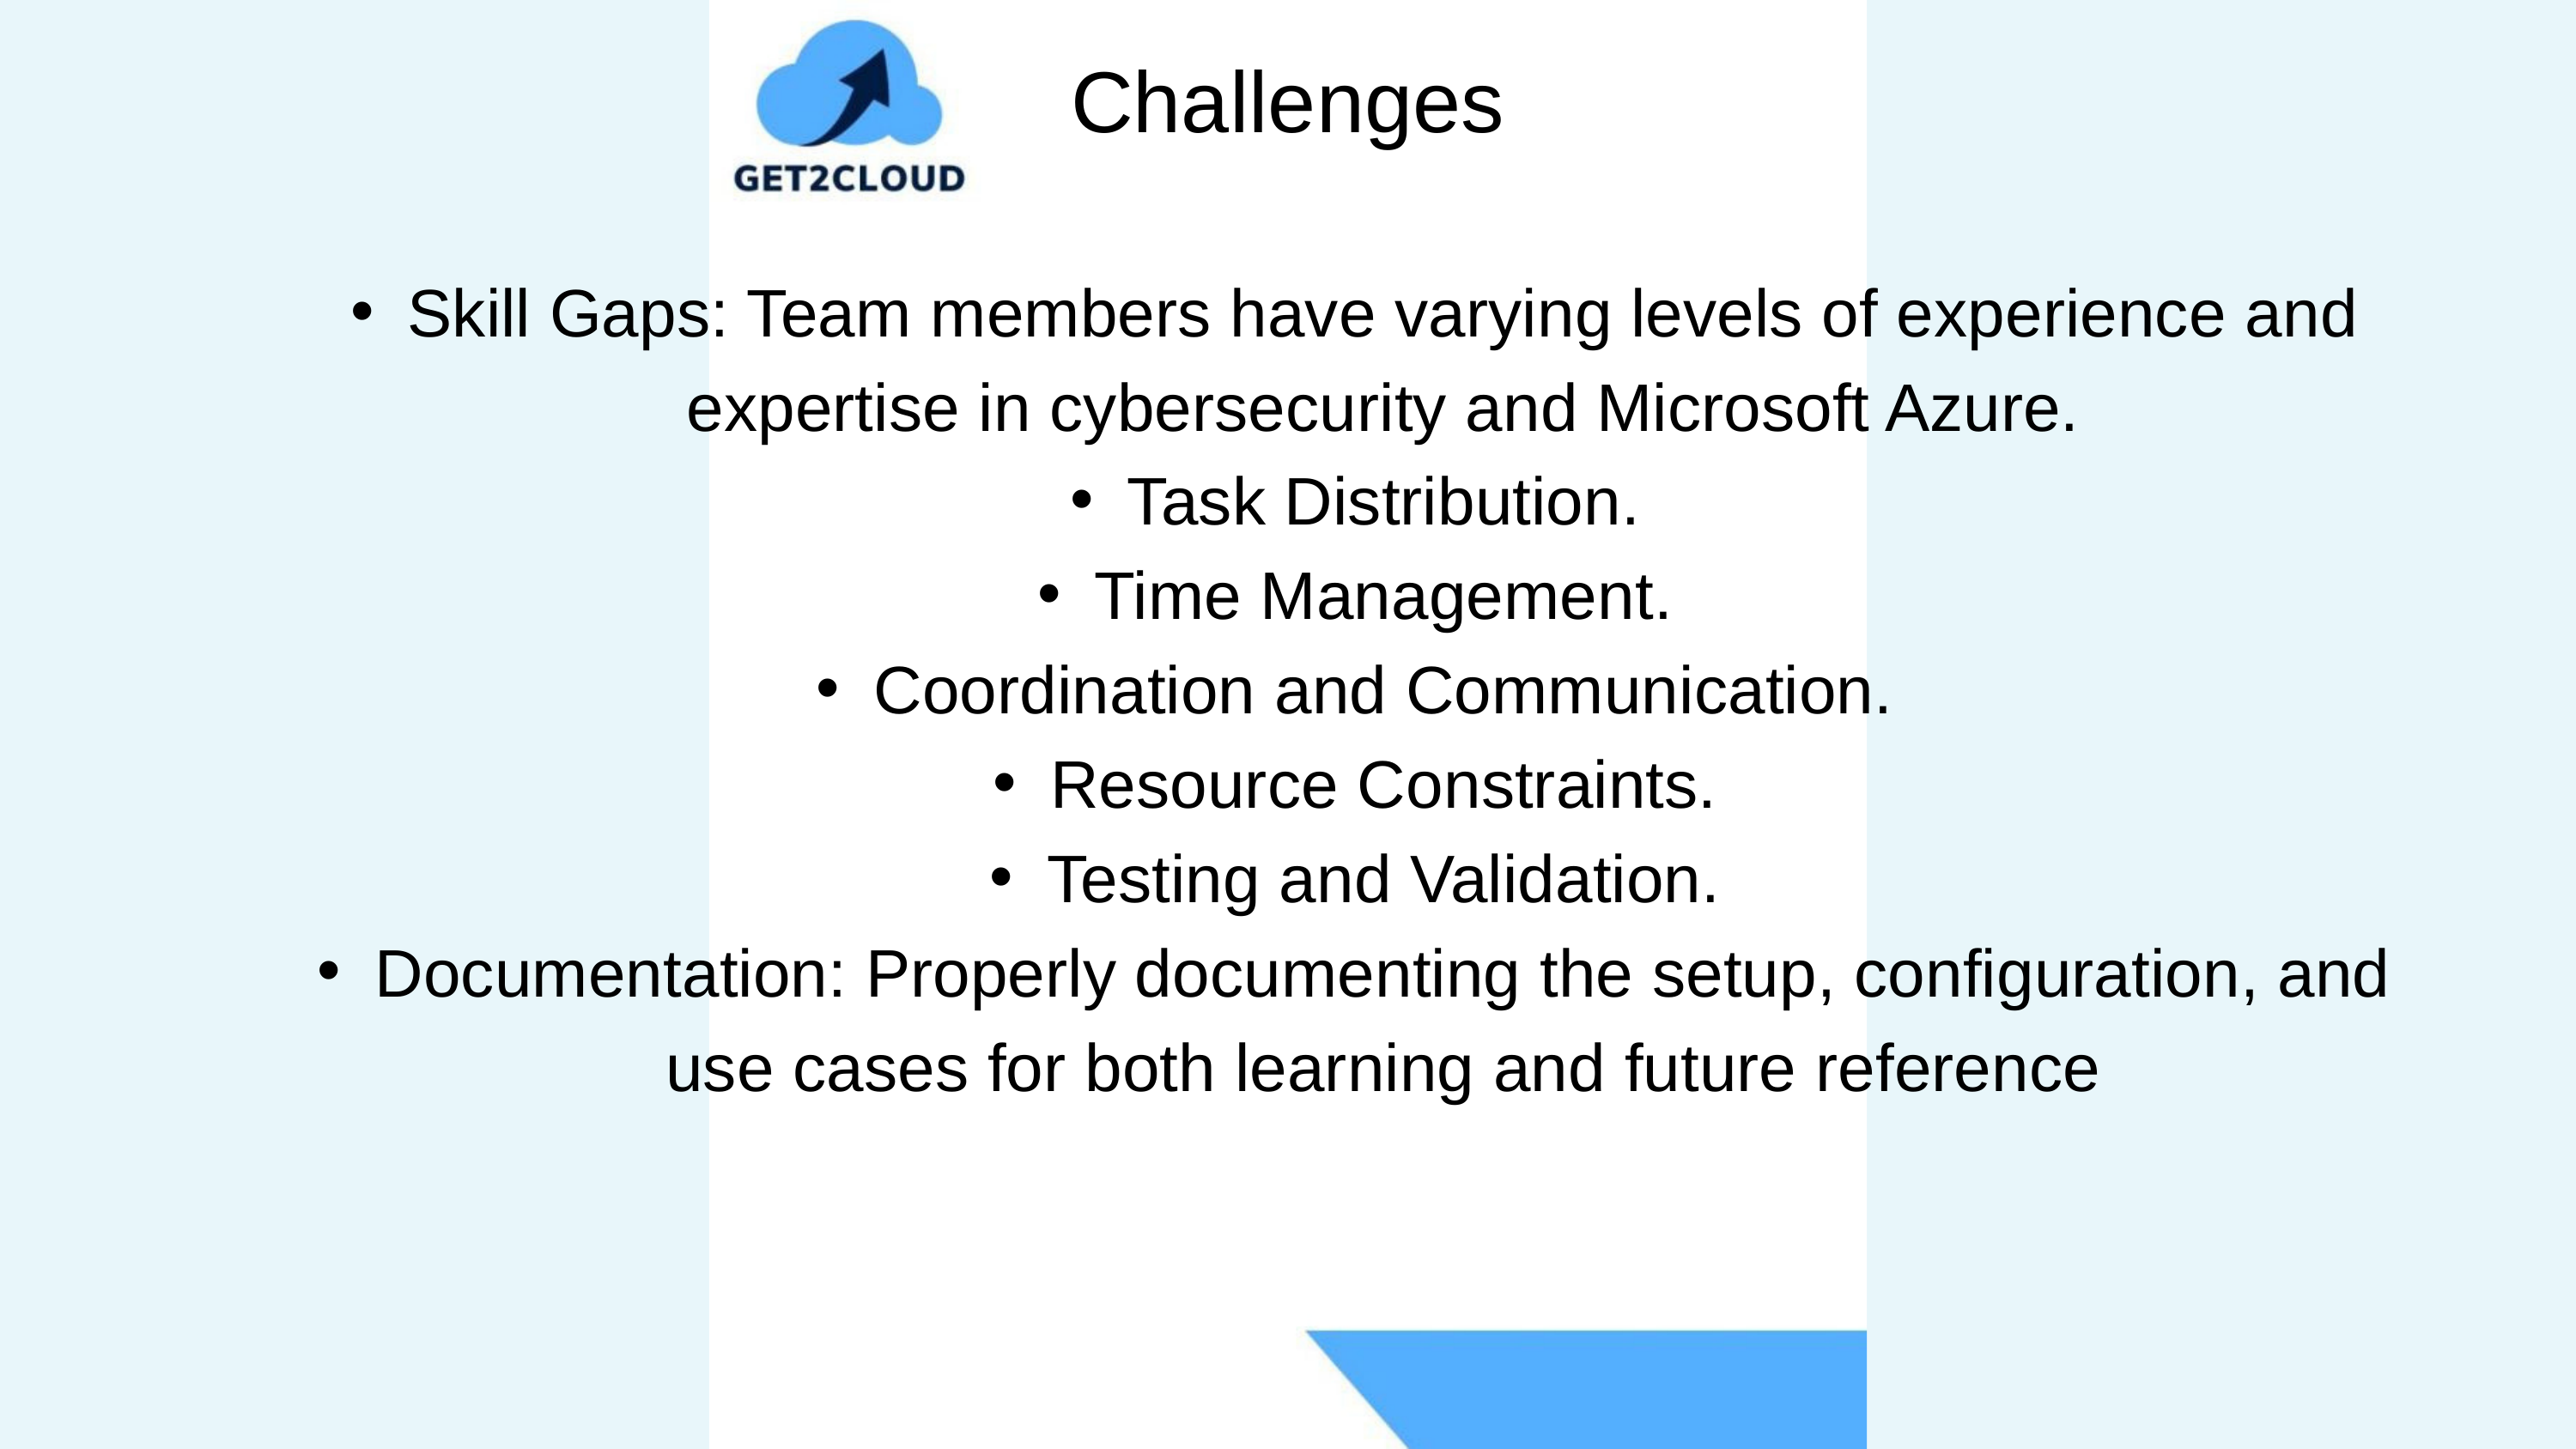

Challenges
Skill Gaps: Team members have varying levels of experience and expertise in cybersecurity and Microsoft Azure.
Task Distribution.
Time Management.
Coordination and Communication.
Resource Constraints.
Testing and Validation.
Documentation: Properly documenting the setup, configuration, and use cases for both learning and future reference